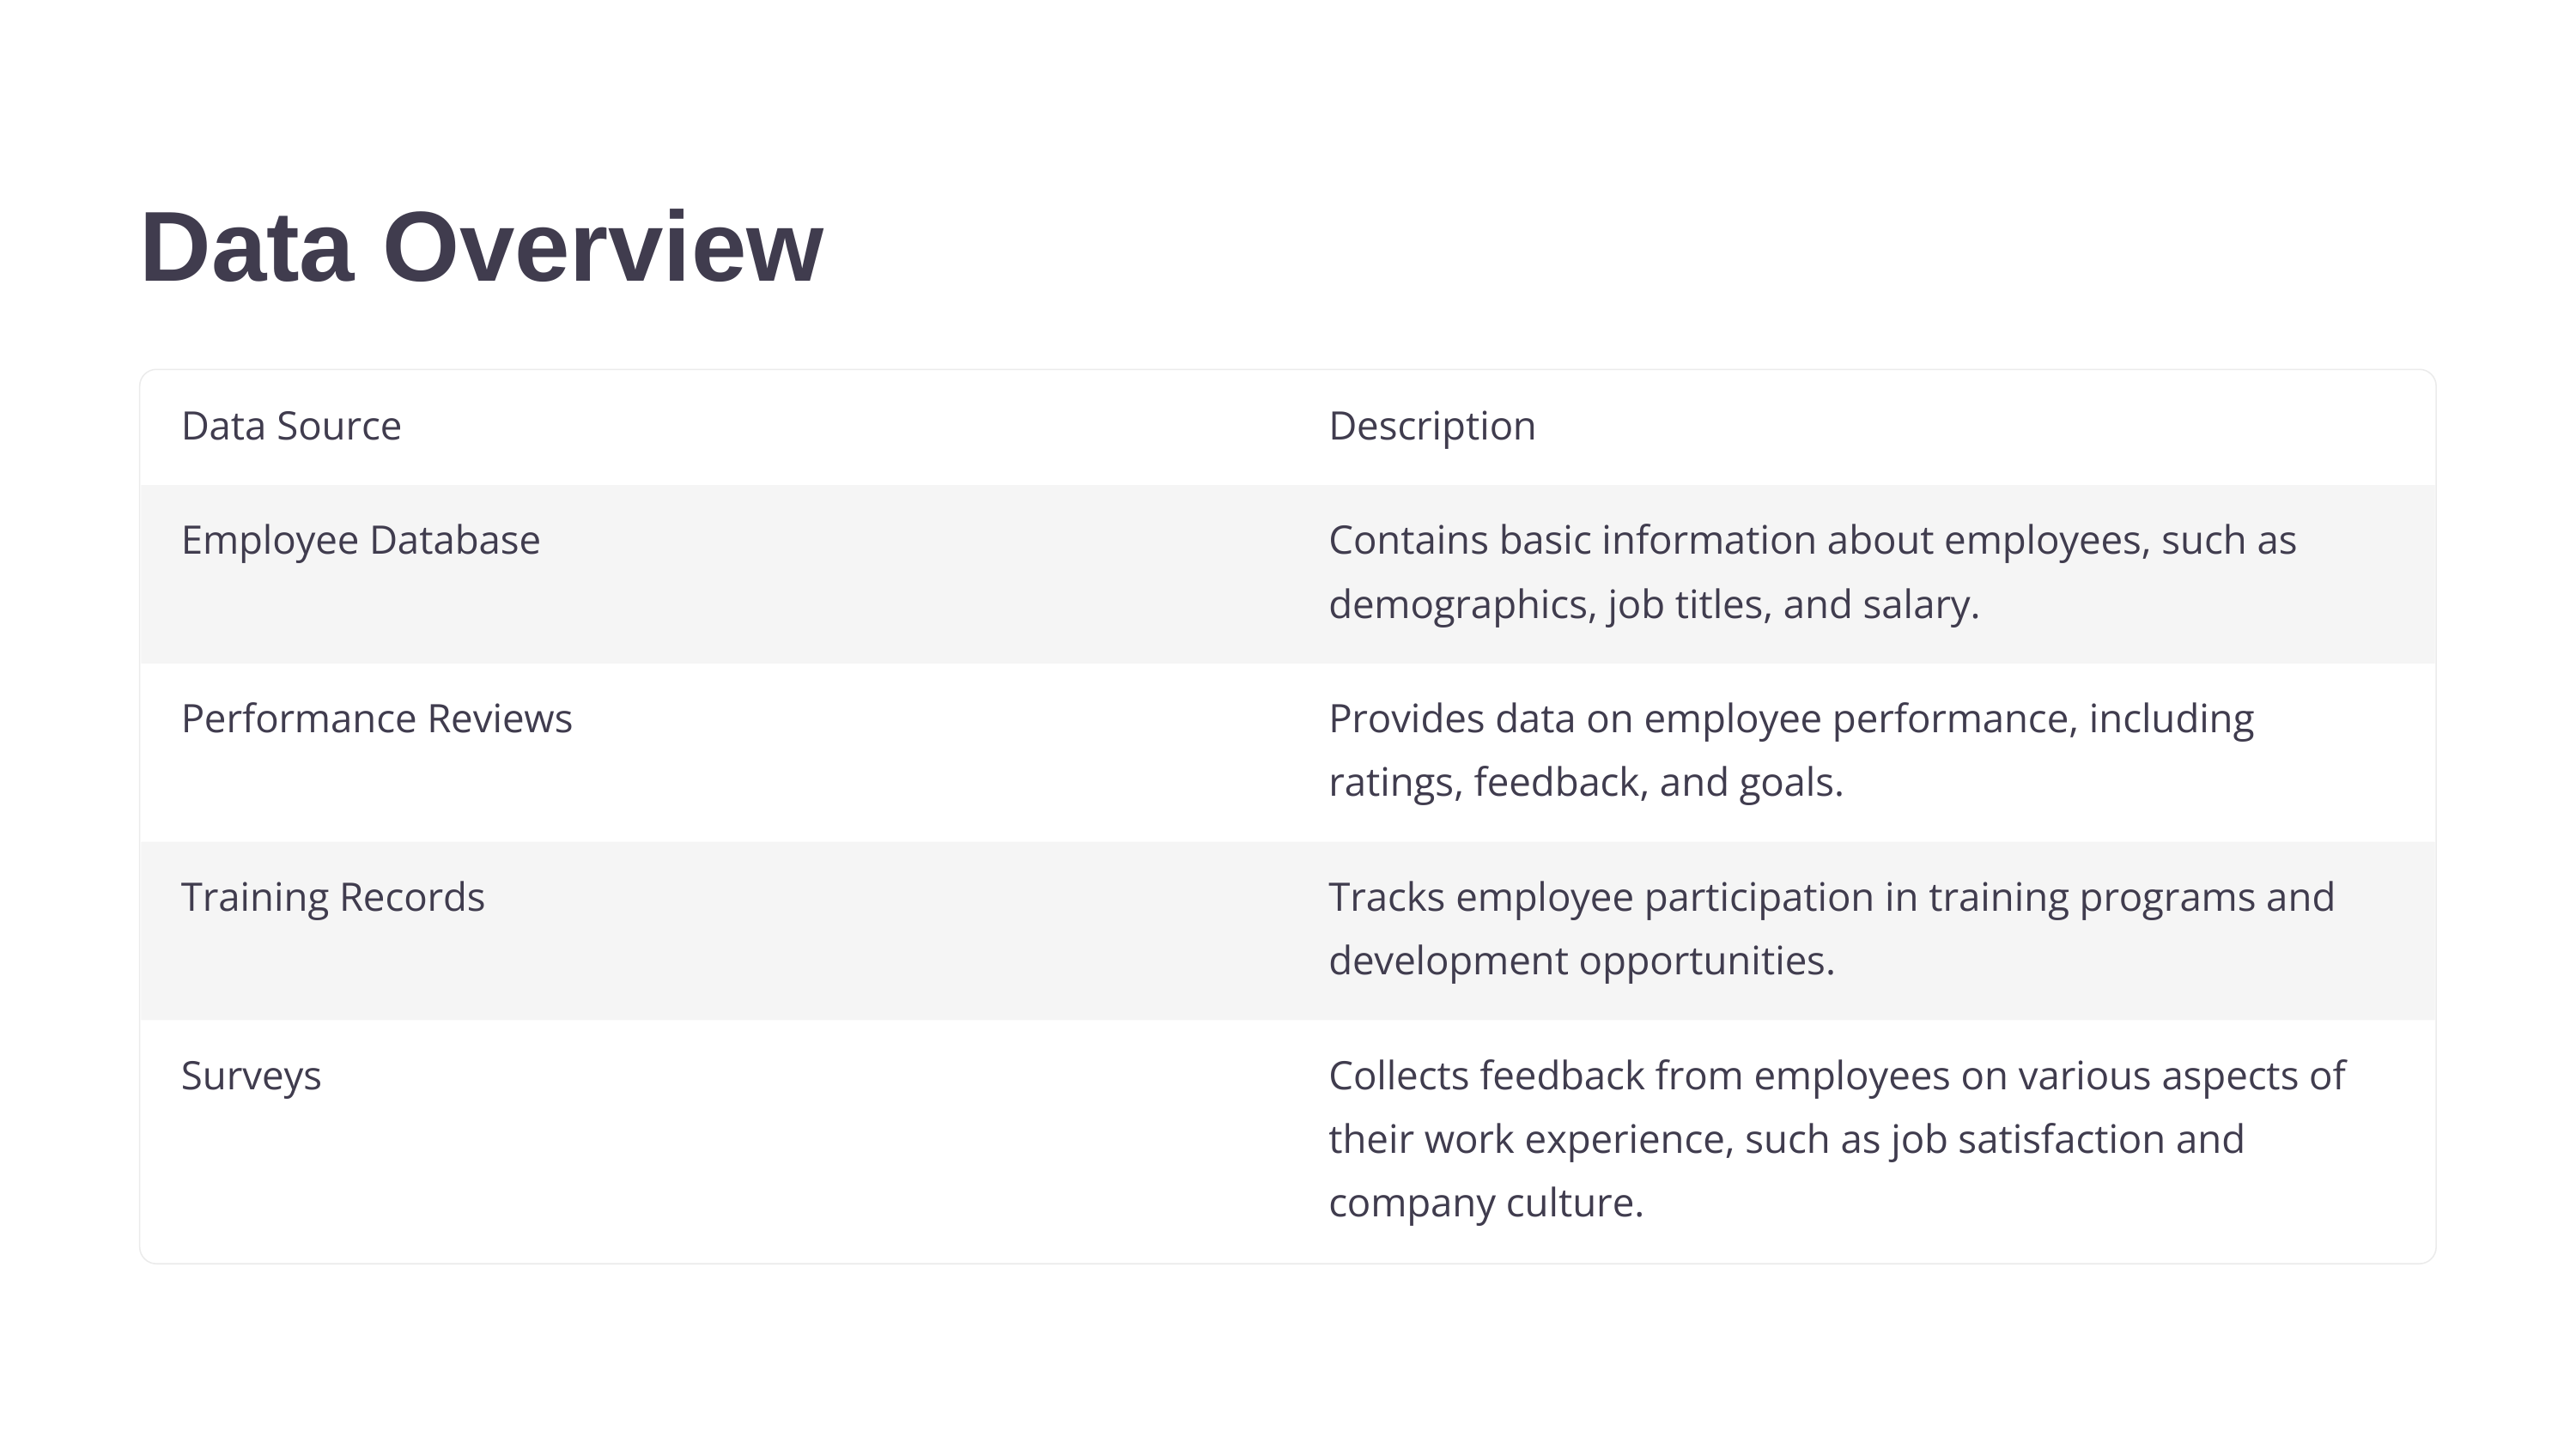

Data Overview

Data Source
Description

Employee Database
Contains basic information about employees, such as demographics, job titles, and salary.

Performance Reviews
Provides data on employee performance, including ratings, feedback, and goals.

Training Records
Tracks employee participation in training programs and development opportunities.

Surveys
Collects feedback from employees on various aspects of their work experience, such as job satisfaction and company culture.